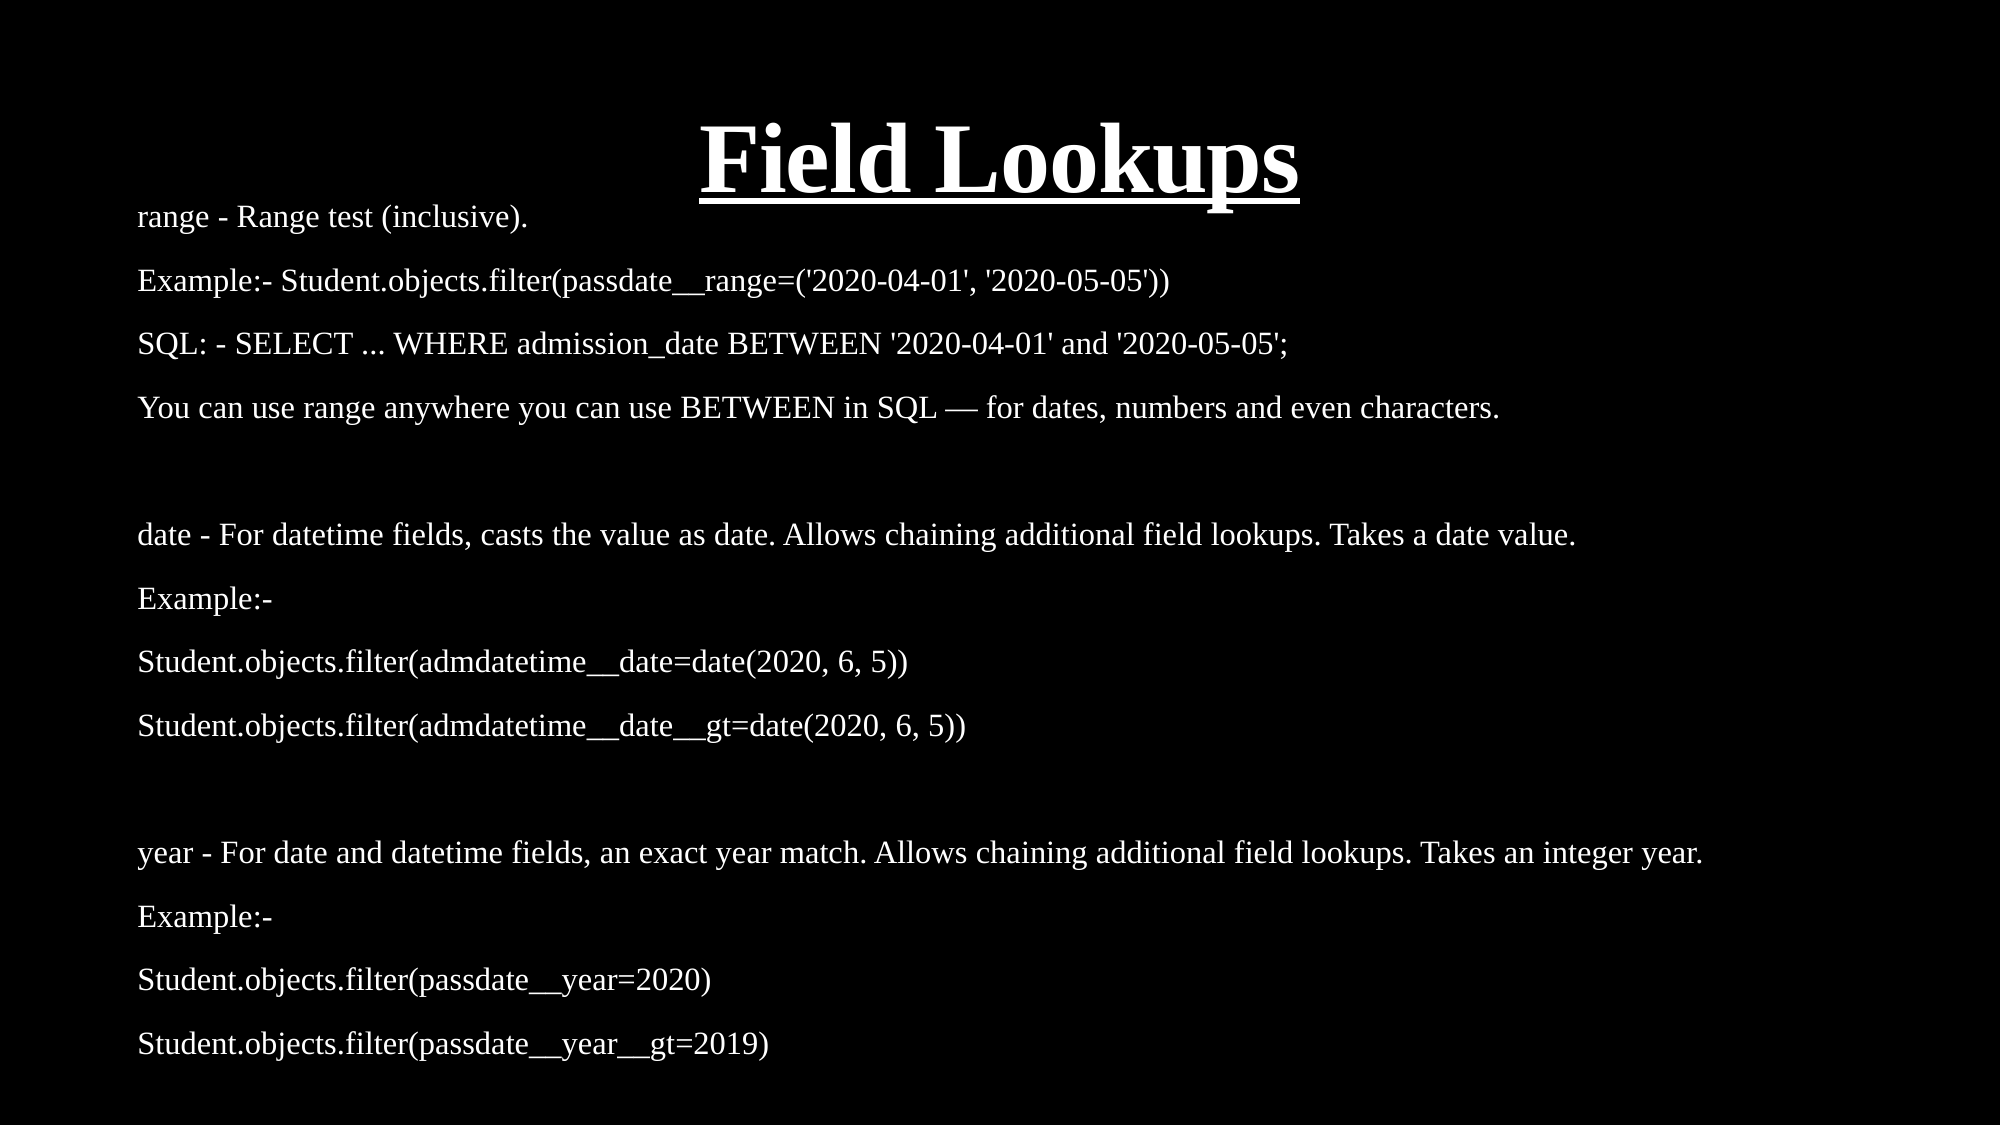

# Field Lookups
range - Range test (inclusive).
Example:- Student.objects.filter(passdate__range=('2020-04-01', '2020-05-05'))
SQL: - SELECT ... WHERE admission_date BETWEEN '2020-04-01' and '2020-05-05';
You can use range anywhere you can use BETWEEN in SQL — for dates, numbers and even characters.

date - For datetime fields, casts the value as date. Allows chaining additional field lookups. Takes a date value.
Example:-
Student.objects.filter(admdatetime__date=date(2020, 6, 5))
Student.objects.filter(admdatetime__date__gt=date(2020, 6, 5))

year - For date and datetime fields, an exact year match. Allows chaining additional field lookups. Takes an integer year.
Example:-
Student.objects.filter(passdate__year=2020)
Student.objects.filter(passdate__year__gt=2019)